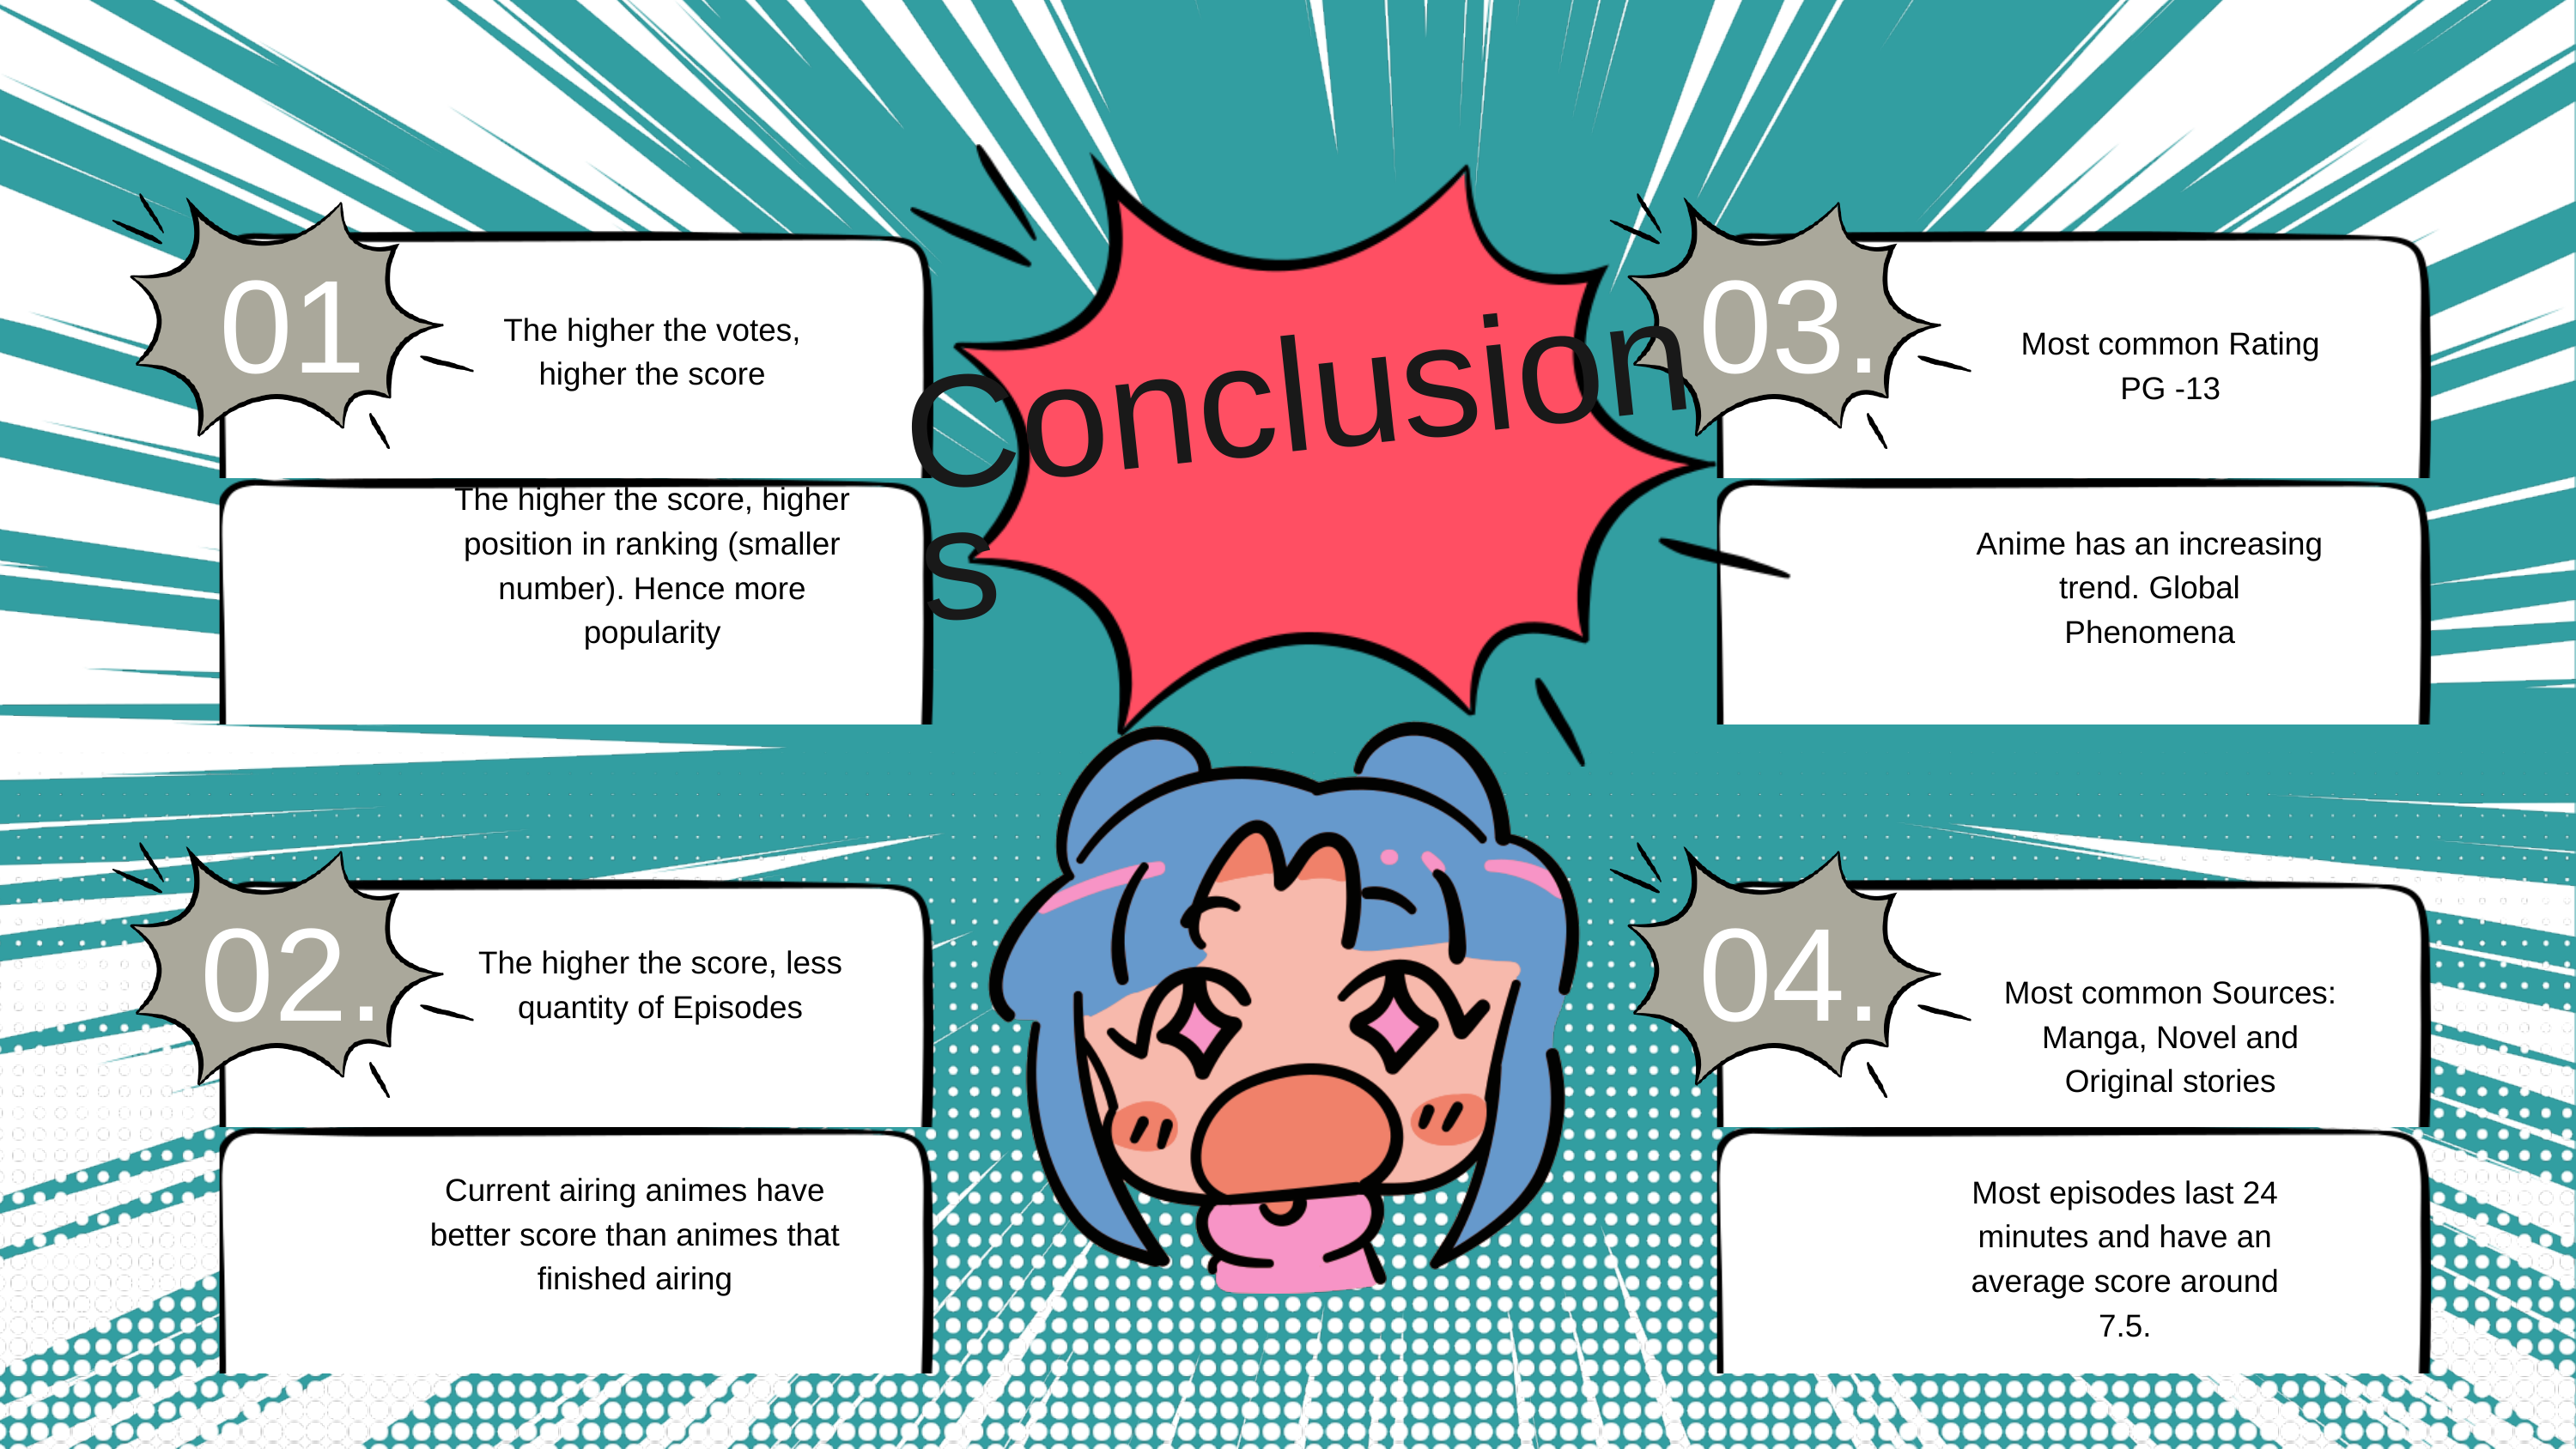

Conclusions

01.
03.
The higher the votes, higher the score
Most common Rating
PG -13
The higher the score, higher position in ranking (smaller number). Hence more popularity

Anime has an increasing trend. Global Phenomena

02.
04.
The higher the score, less quantity of Episodes
Most common Sources: Manga, Novel and Original stories

Current airing animes have better score than animes that finished airing
Most episodes last 24 minutes and have an average score around 7.5.